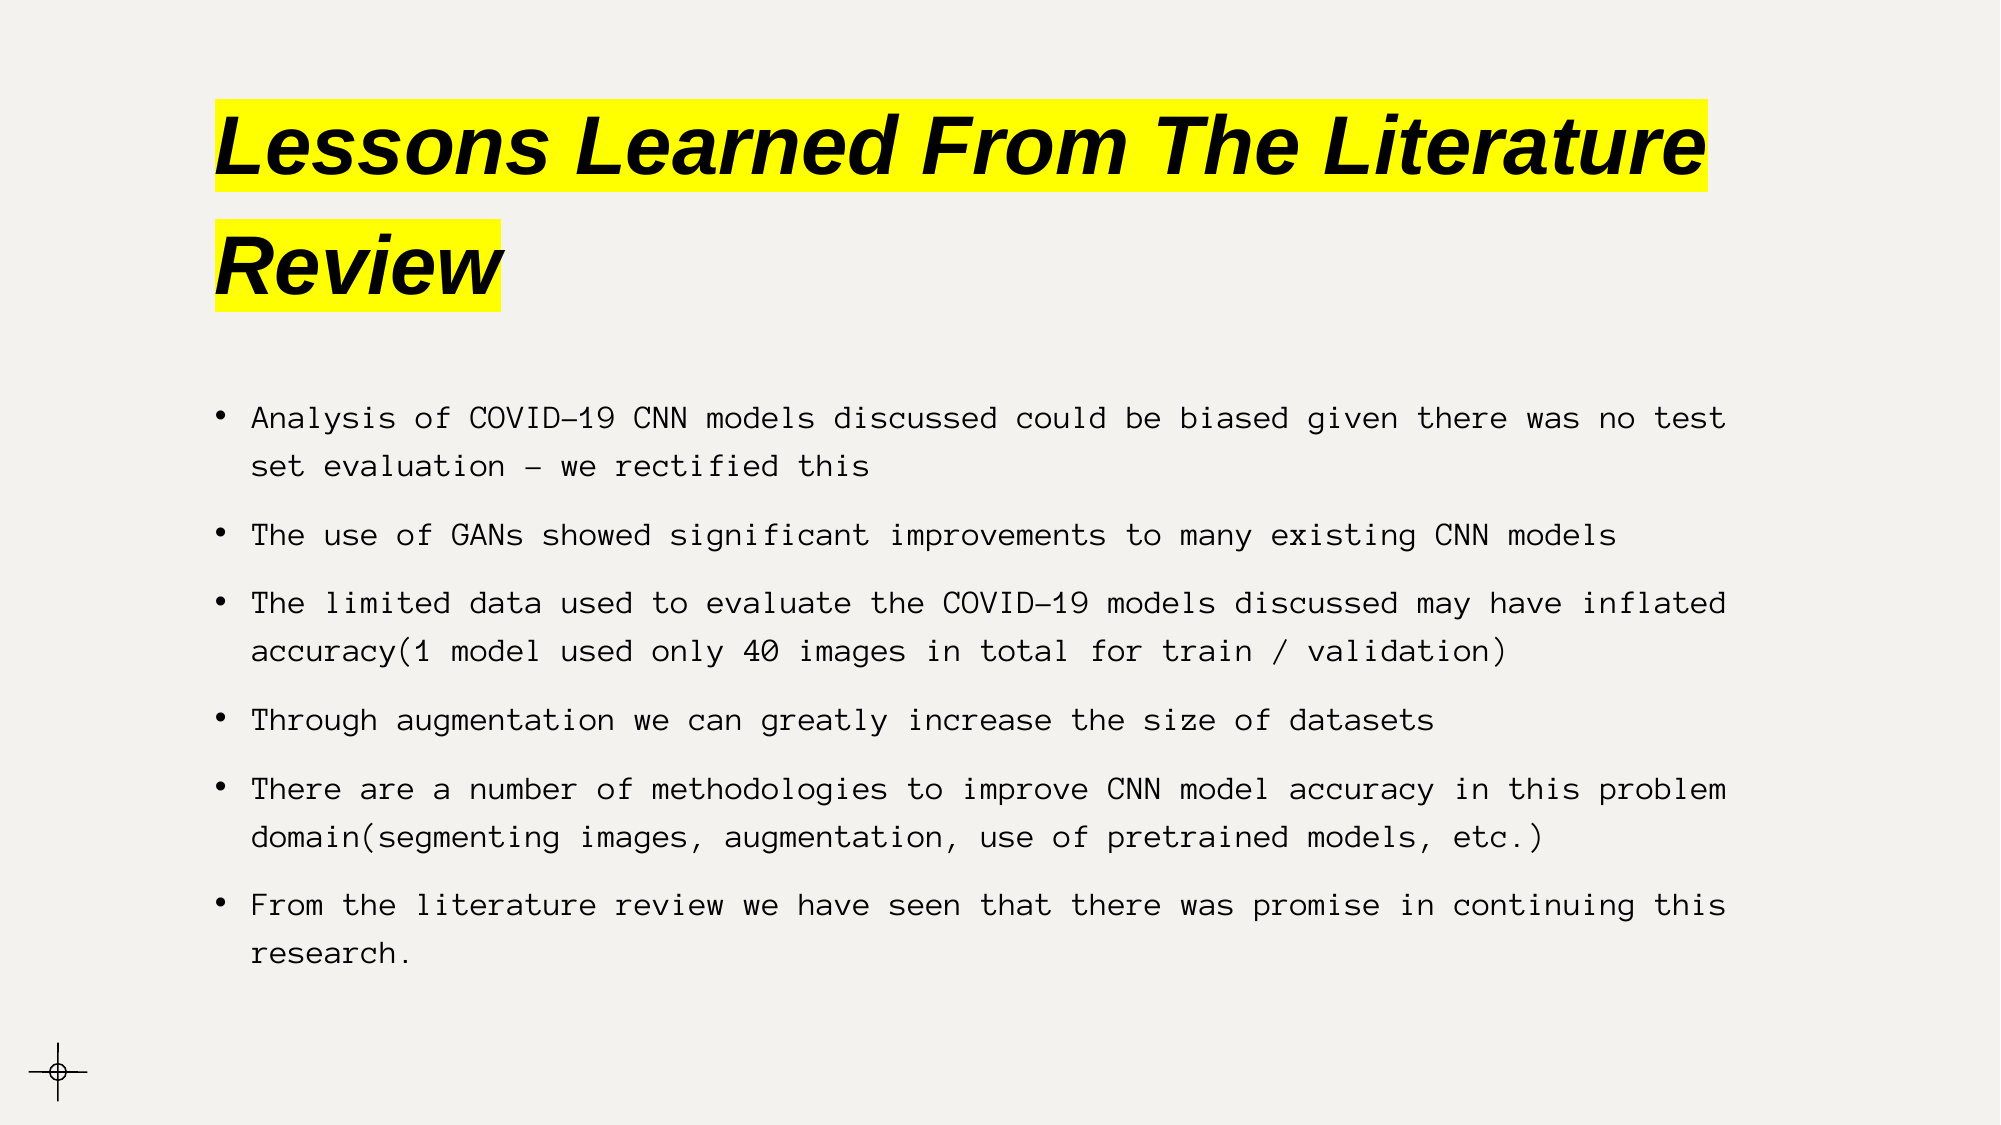

# Lessons Learned From The Literature Review
Analysis of COVID-19 CNN models discussed could be biased given there was no test set evaluation – we rectified this
The use of GANs showed significant improvements to many existing CNN models
The limited data used to evaluate the COVID-19 models discussed may have inflated accuracy(1 model used only 40 images in total for train / validation)
Through augmentation we can greatly increase the size of datasets
There are a number of methodologies to improve CNN model accuracy in this problem domain(segmenting images, augmentation, use of pretrained models, etc.)
From the literature review we have seen that there was promise in continuing this research.